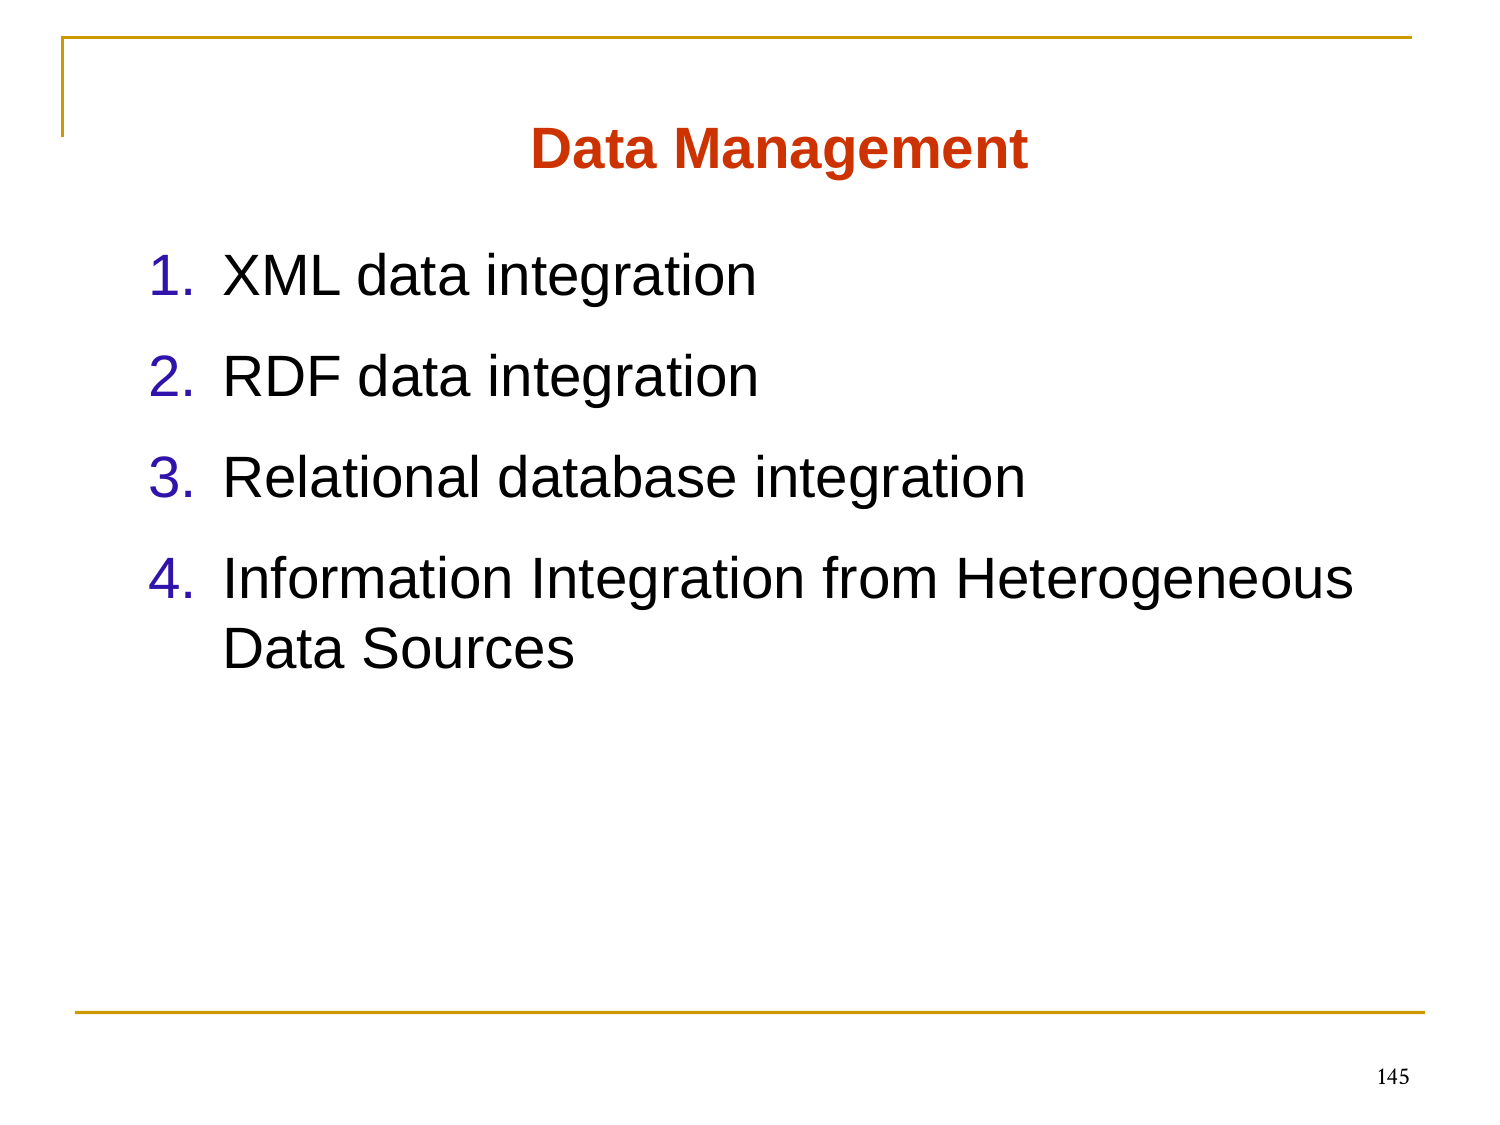

Data Management
XML data integration
RDF data integration
Relational database integration
Information Integration from Heterogeneous Data Sources

145